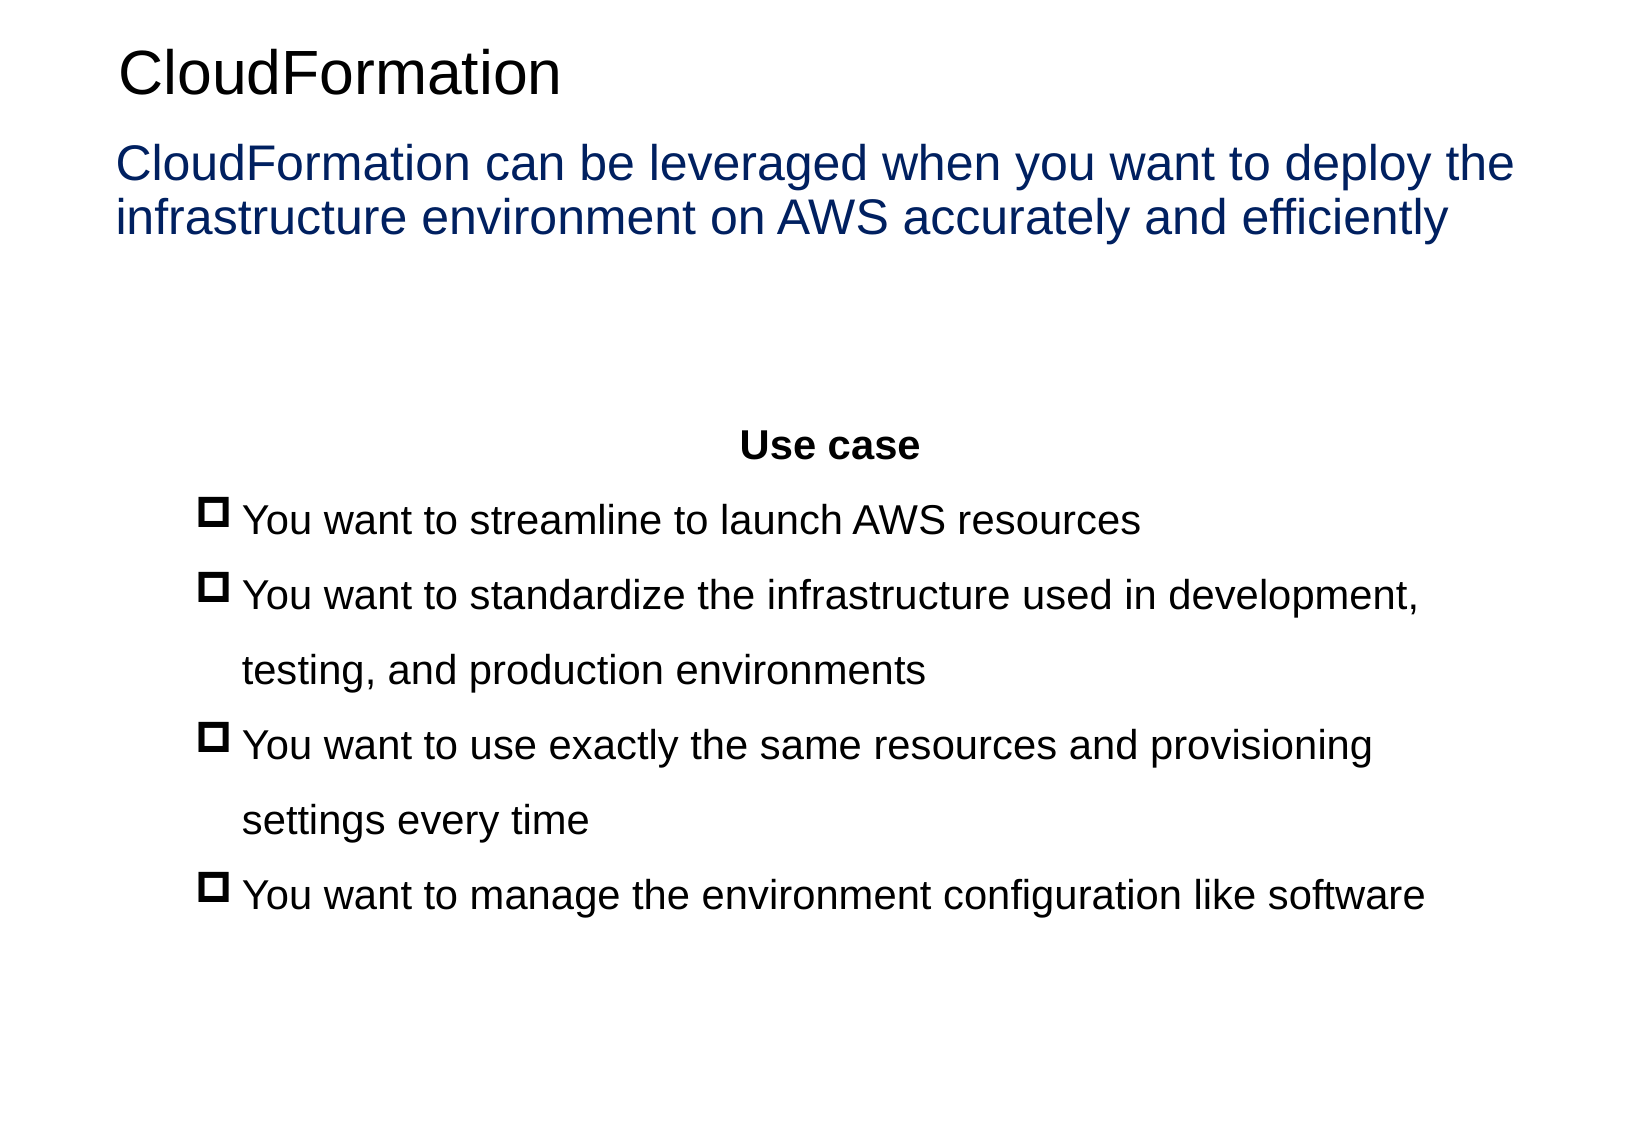

CloudFormation
CloudFormation can be leveraged when you want to deploy the infrastructure environment on AWS accurately and efficiently
Use case
You want to streamline to launch AWS resources
You want to standardize the infrastructure used in development, testing, and production environments
You want to use exactly the same resources and provisioning settings every time
You want to manage the environment configuration like software